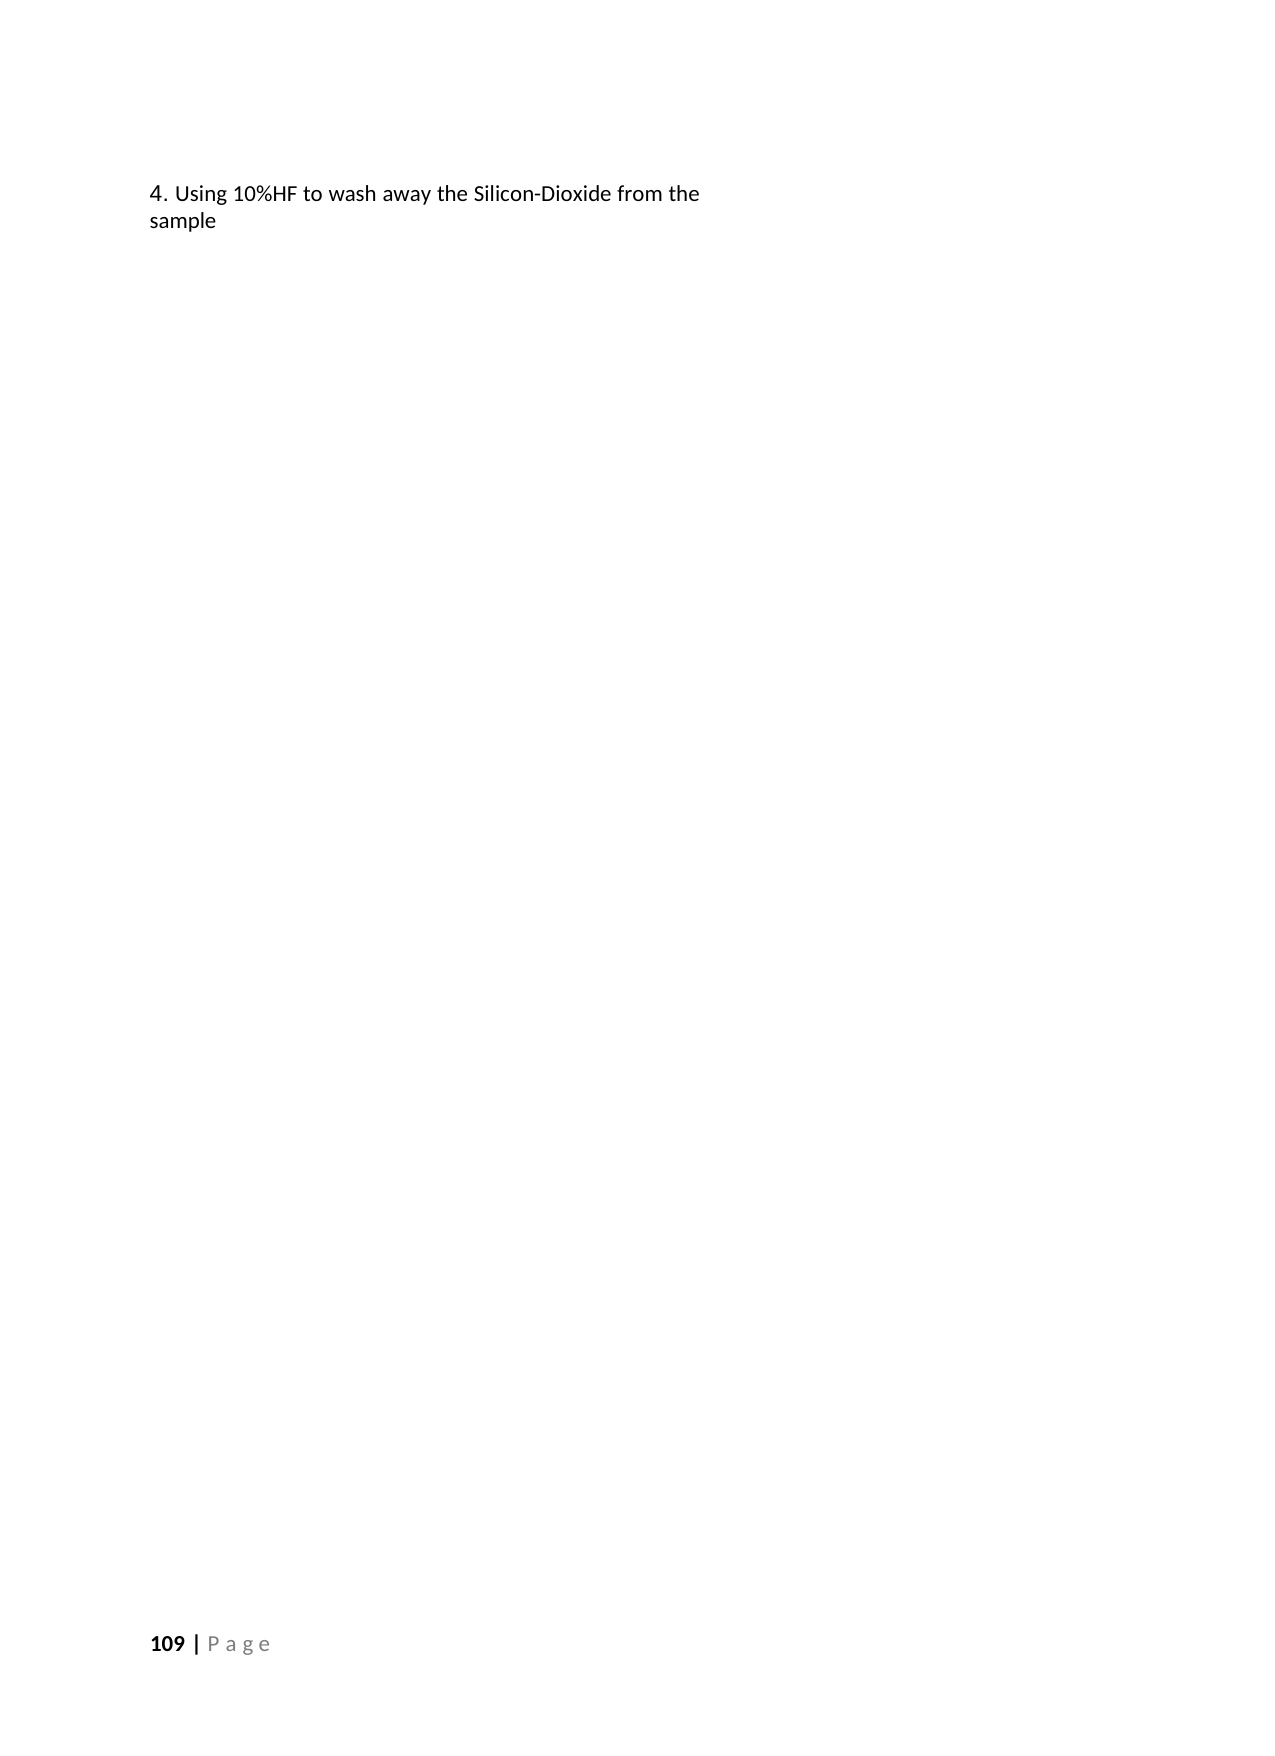

4. Using 10%HF to wash away the Silicon-Dioxide from the sample
109 | P a g e